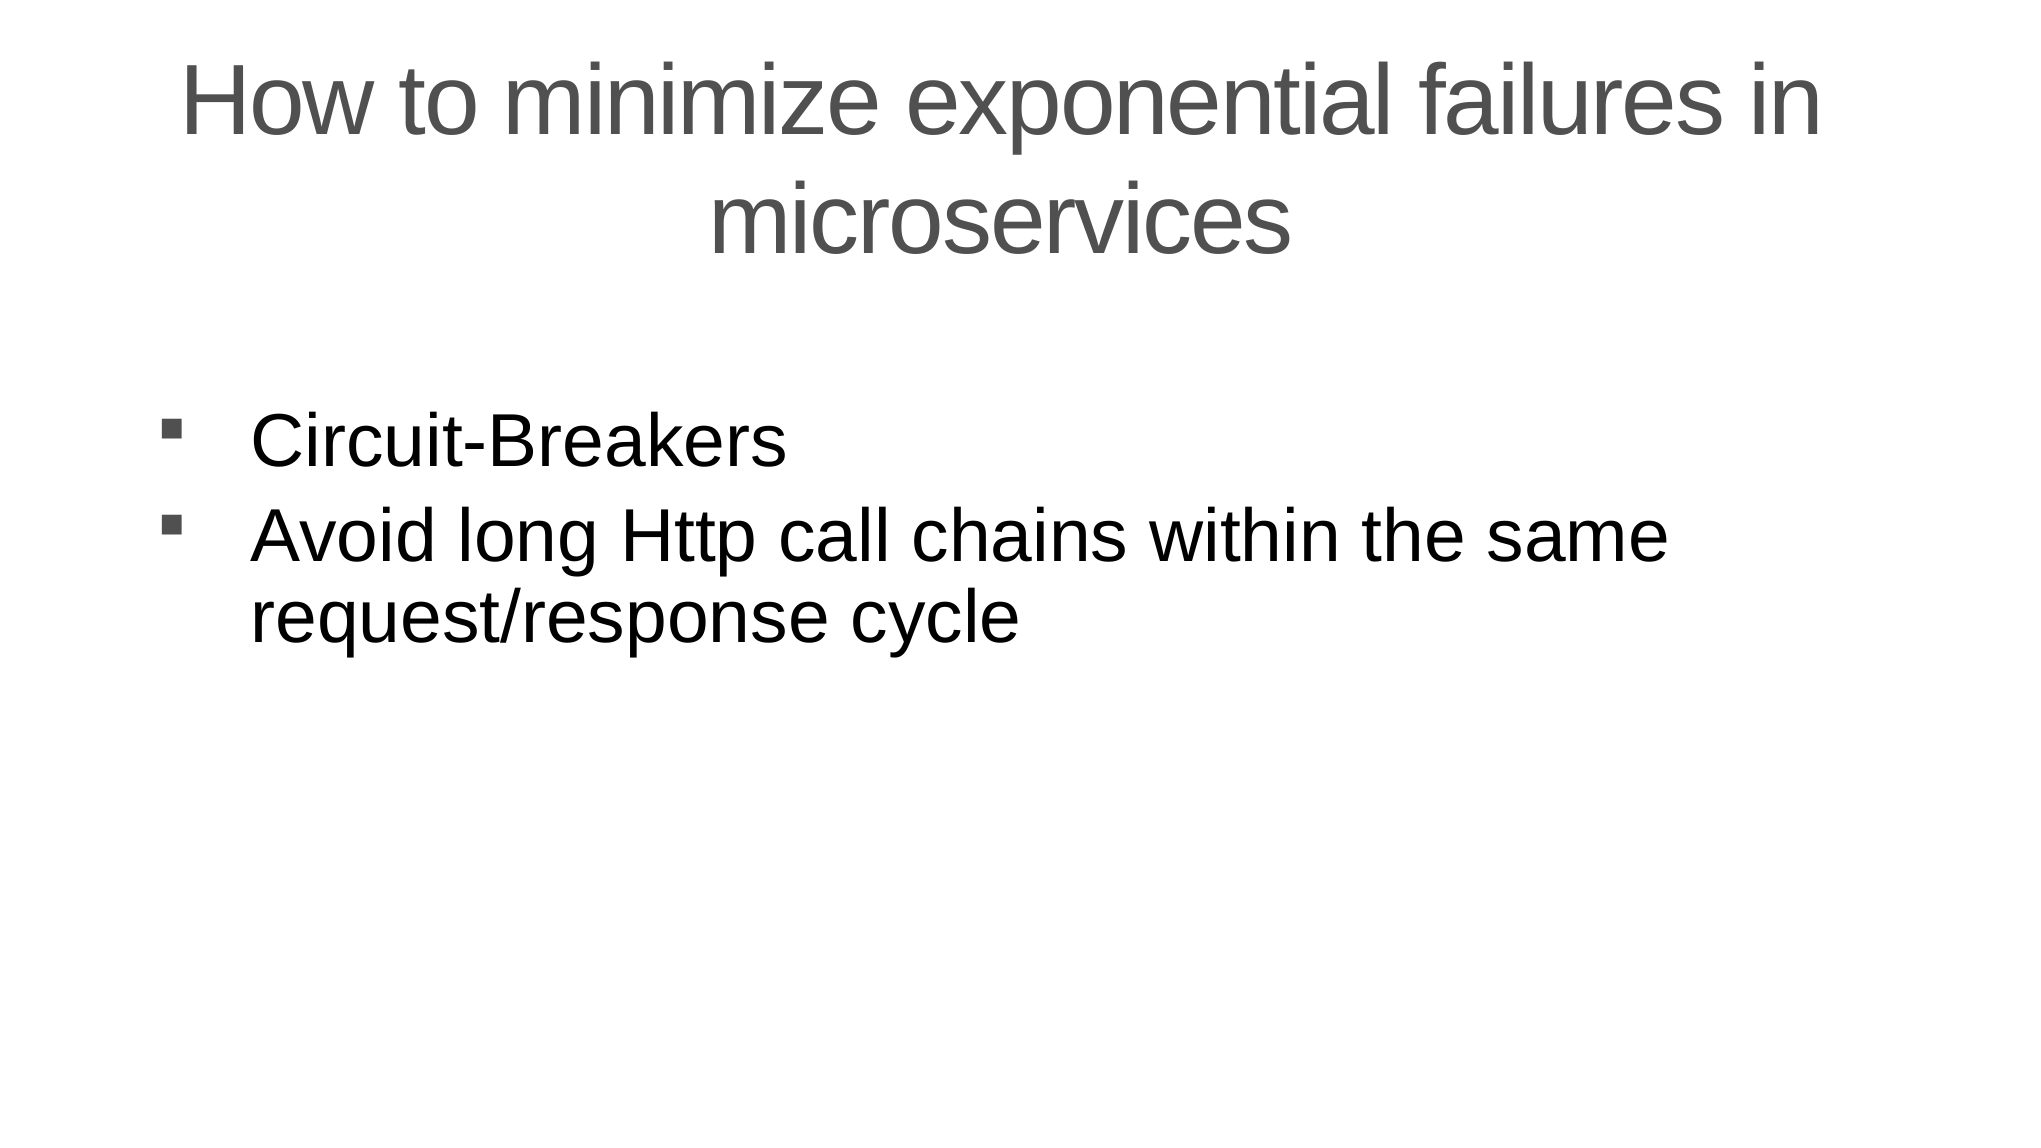

How to minimize exponential failures in microservices
Circuit-Breakers
Avoid long Http call chains within the same request/response cycle